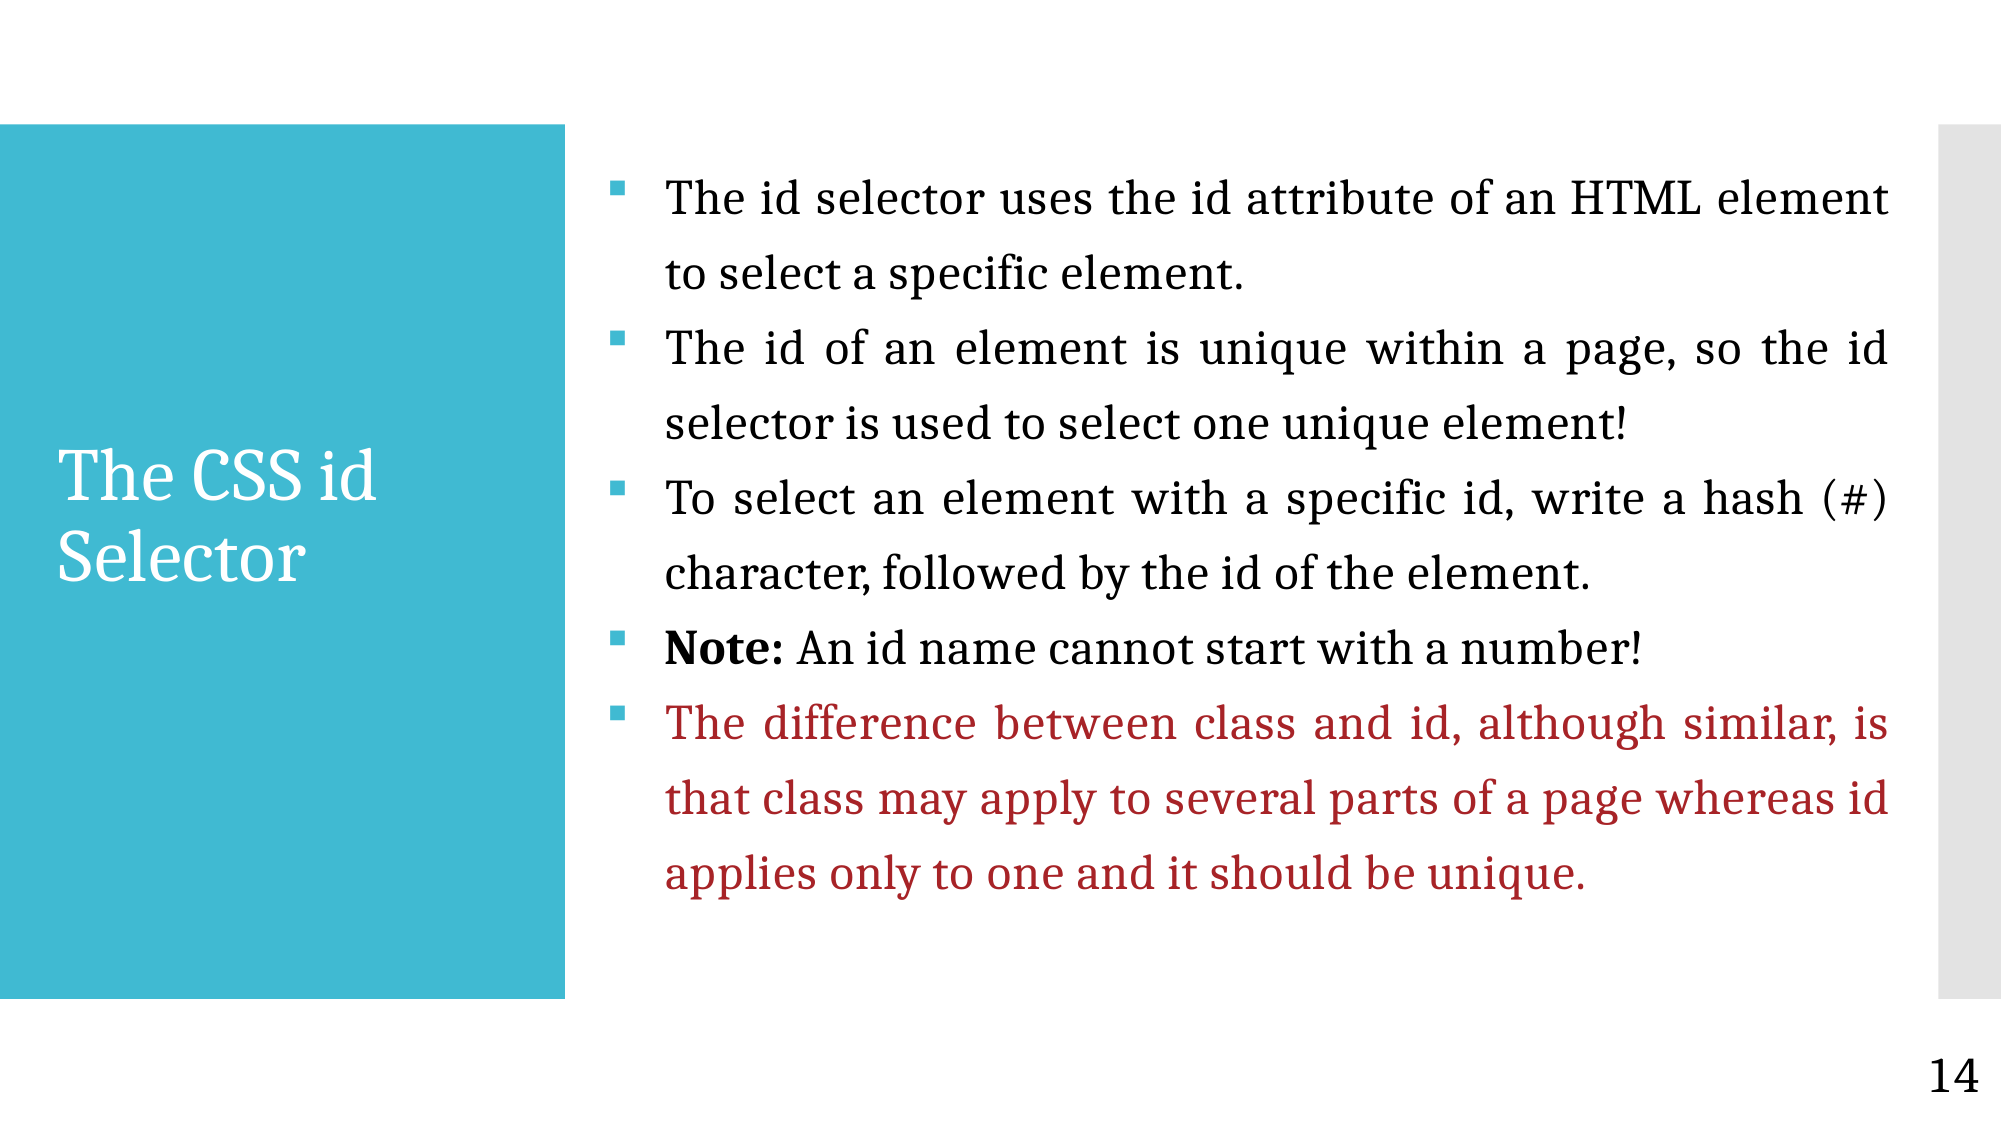

The id selector uses the id attribute of an HTML element to select a specific element.
The id of an element is unique within a page, so the id selector is used to select one unique element!
To select an element with a specific id, write a hash (#) character, followed by the id of the element.
Note: An id name cannot start with a number!
The difference between class and id, although similar, is that class may apply to several parts of a page whereas id applies only to one and it should be unique.

# The CSS id Selector
14